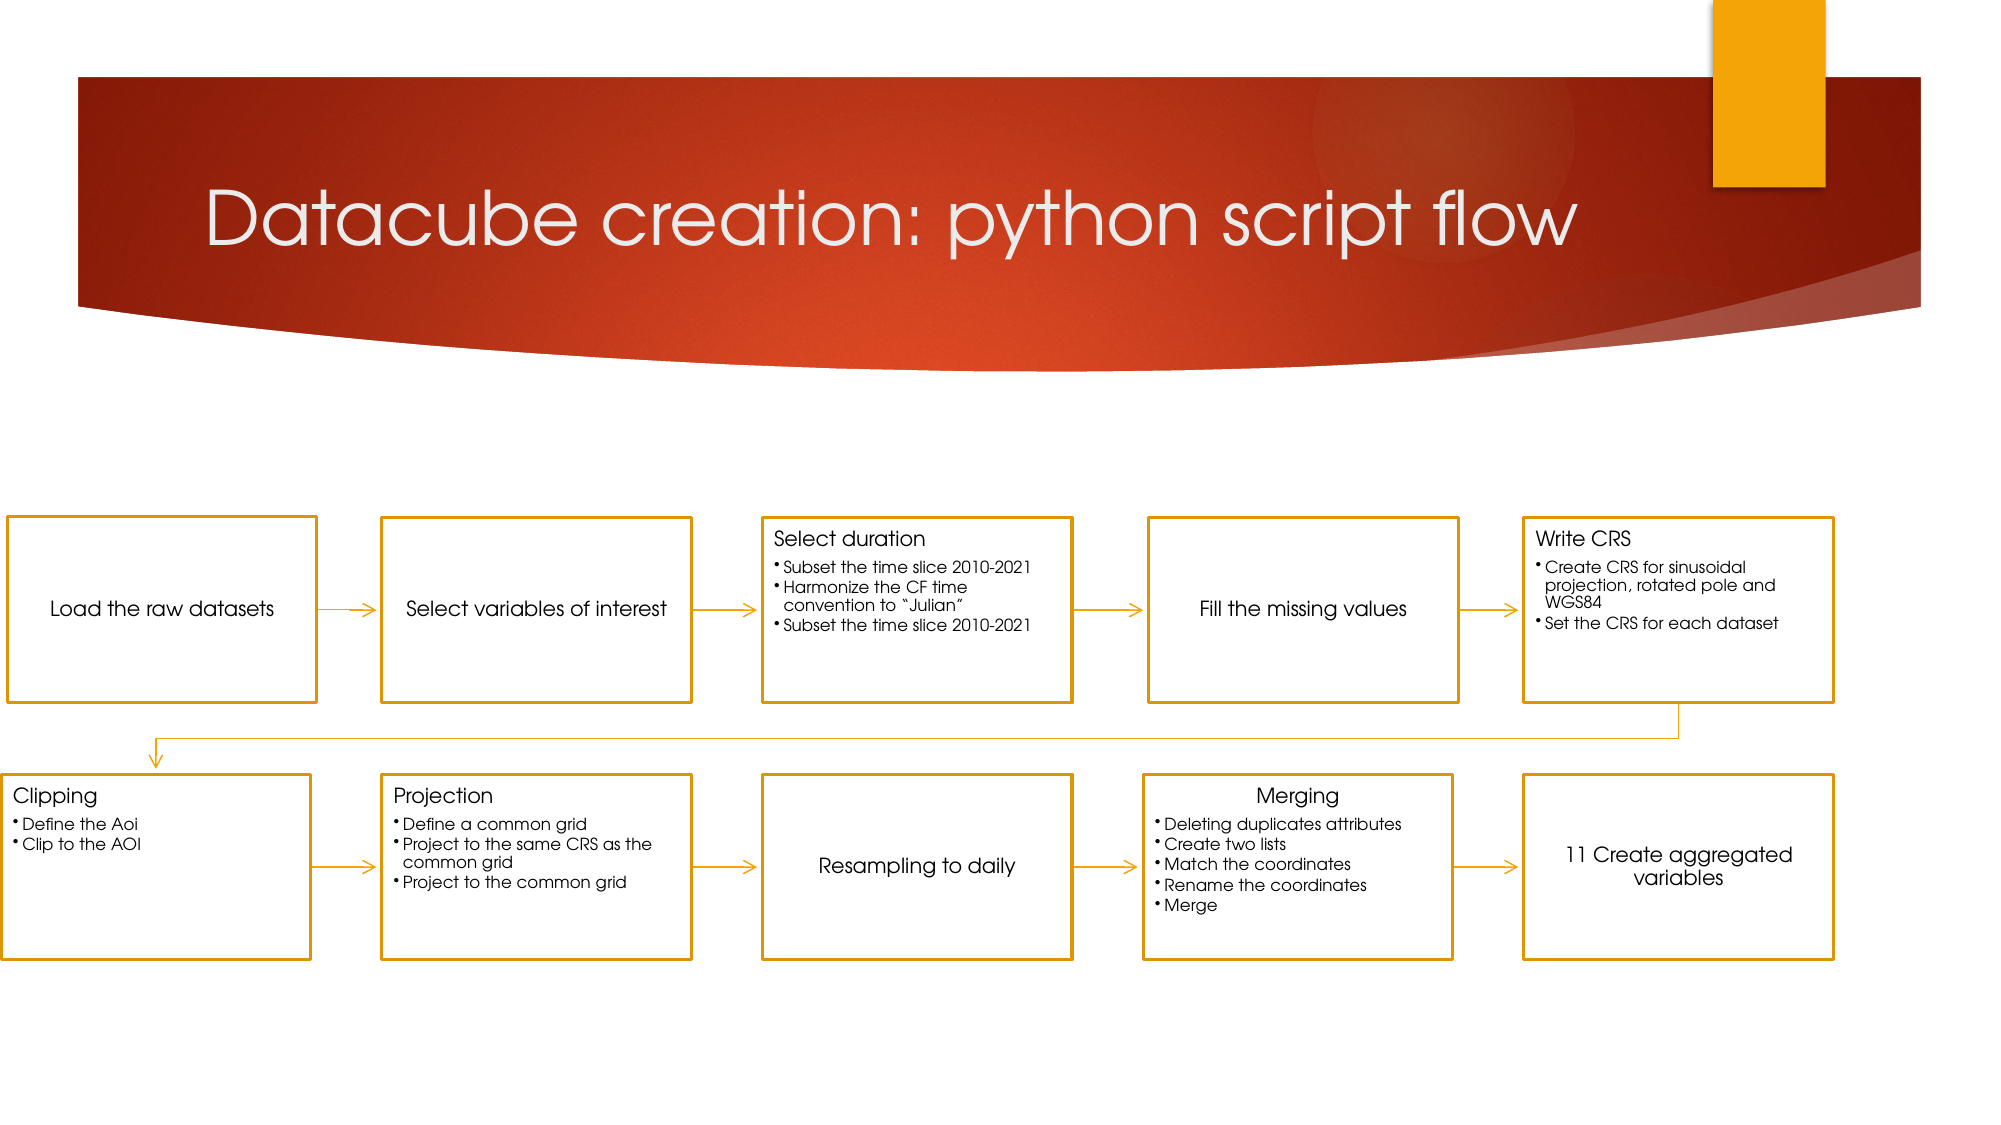

# Datacube creation: python script flow

Load the raw datasets

Select variables of interest

Select duration
Subset the time slice 2010-2021
Harmonize the CF time convention to “Julian”
Subset the time slice 2010-2021

Fill the missing values

Write CRS
Create CRS for sinusoidal projection, rotated pole and WGS84
Set the CRS for each dataset

Clipping
Define the Aoi
Clip to the AOI

Projection
Define a common grid
Project to the same CRS as the common grid
Project to the common grid

Resampling to daily

Merging
Deleting duplicates attributes
Create two lists
Match the coordinates
Rename the coordinates
Merge
11 Create aggregated variables